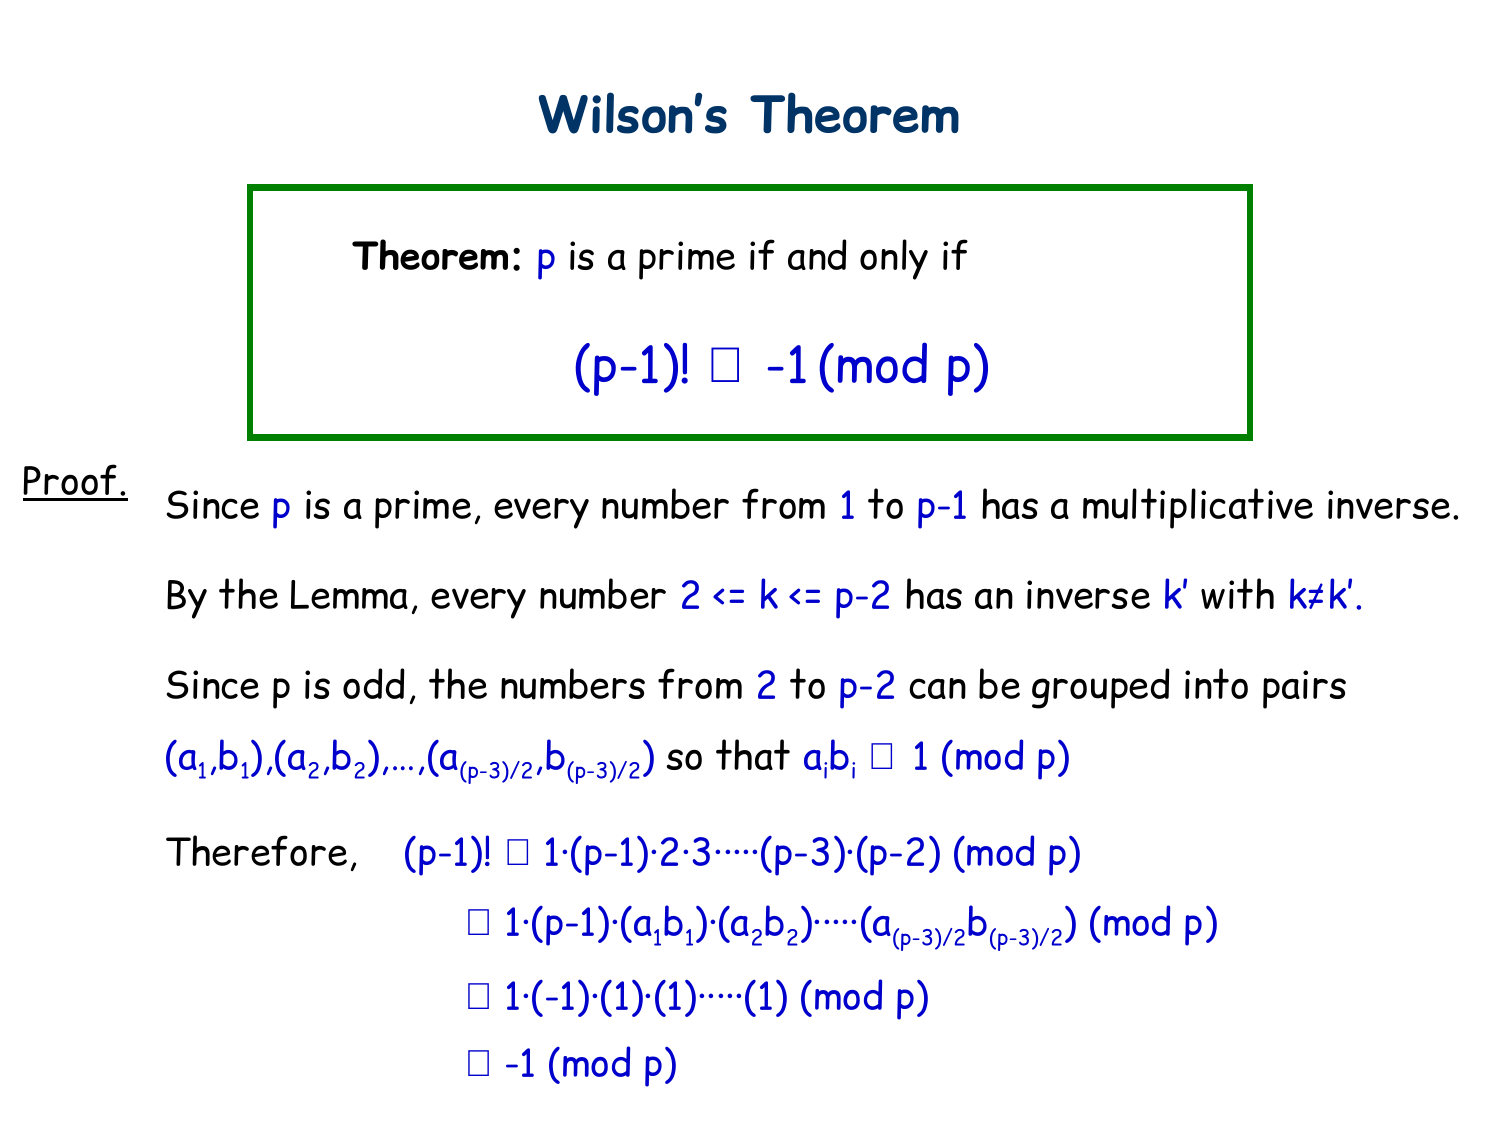

Wilson’s Theorem

Theorem: p is a prime if and only if
(p-1)! ≡ -1 (mod p)
Proof.
Since p is a prime, every number from 1 to p-1 has a multiplicative inverse.

By the Lemma, every number 2 <= k <= p-2 has an inverse k’ with k≠k’.

Since p is odd, the numbers from 2 to p-2 can be grouped into pairs
(a1,b1),(a2,b2),…,(a(p-3)/2,b(p-3)/2) so that aibi ≡ 1 (mod p)

Therefore,    (p-1)! ≡ 1·(p-1)·2·3·····(p-3)·(p-2) (mod p)
		≡ 1·(p-1)·(a1b1)·(a2b2)·····(a(p-3)/2b(p-3)/2) (mod p)
		≡ 1·(-1)·(1)·(1)·····(1) (mod p)
		≡ -1 (mod p)